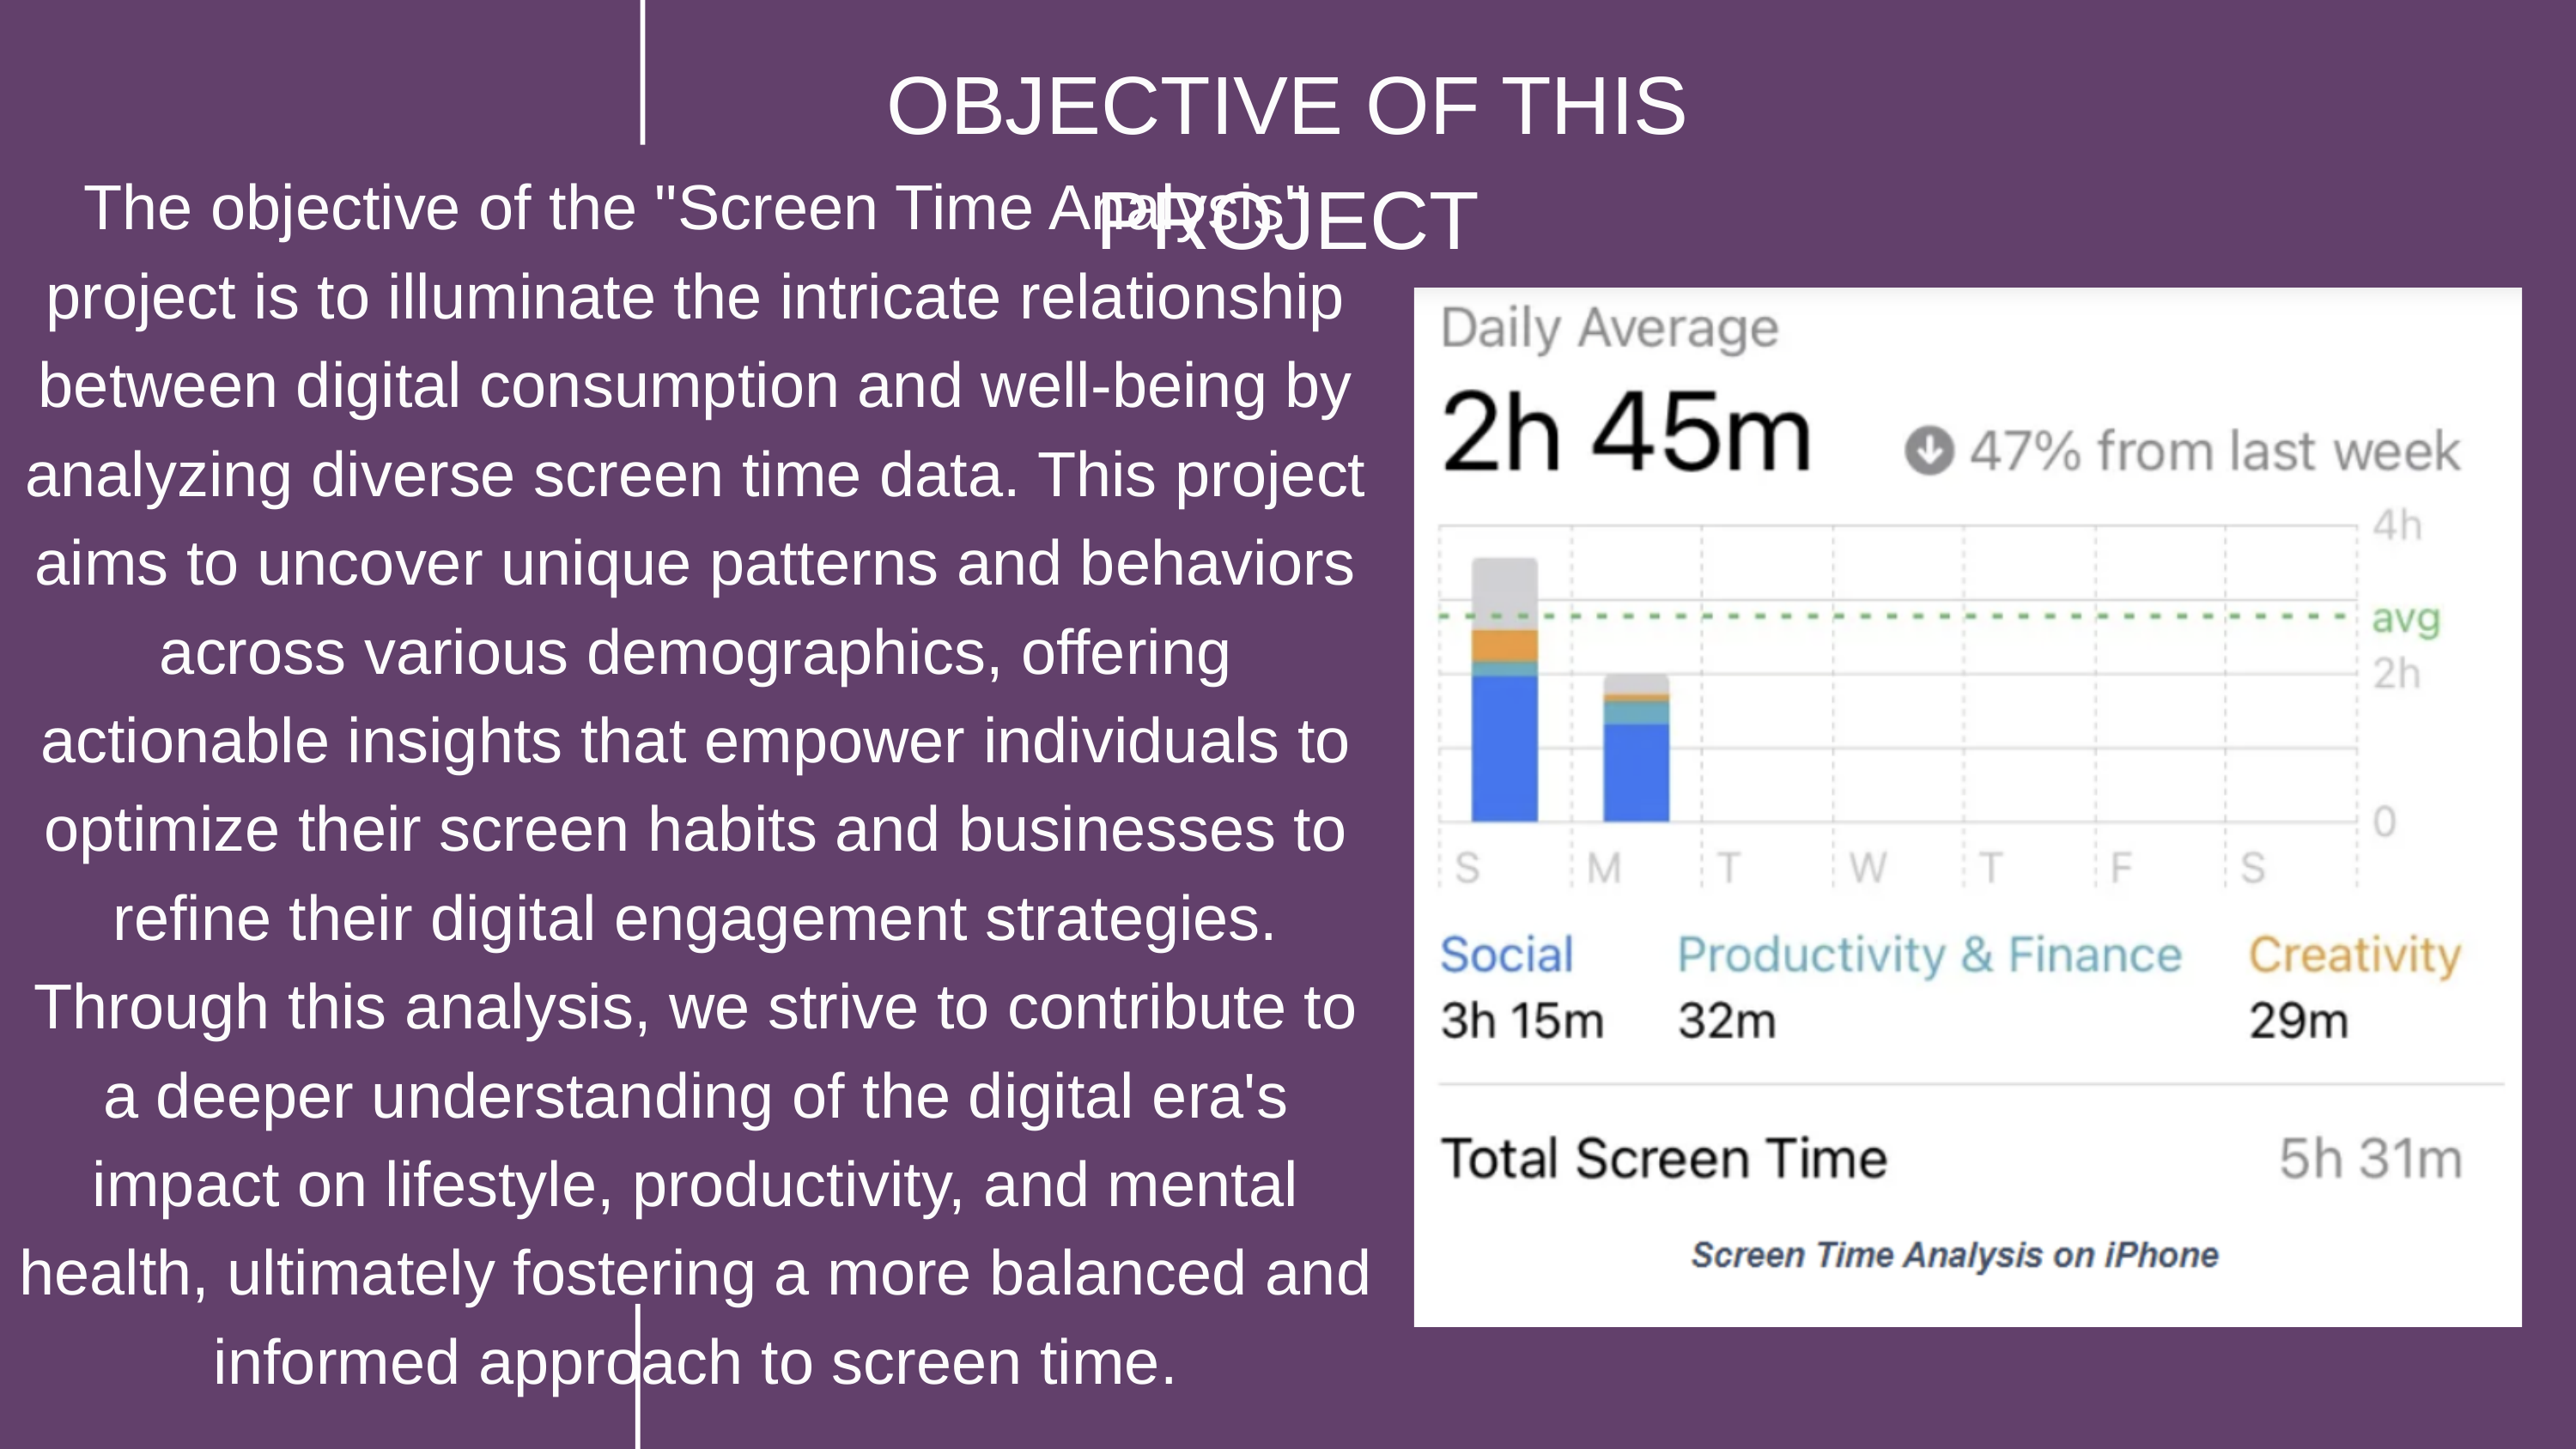

OBJECTIVE OF THIS PROJECT
The objective of the "Screen Time Analysis" project is to illuminate the intricate relationship between digital consumption and well-being by analyzing diverse screen time data. This project aims to uncover unique patterns and behaviors across various demographics, offering actionable insights that empower individuals to optimize their screen habits and businesses to refine their digital engagement strategies. Through this analysis, we strive to contribute to a deeper understanding of the digital era's impact on lifestyle, productivity, and mental health, ultimately fostering a more balanced and informed approach to screen time.

4o